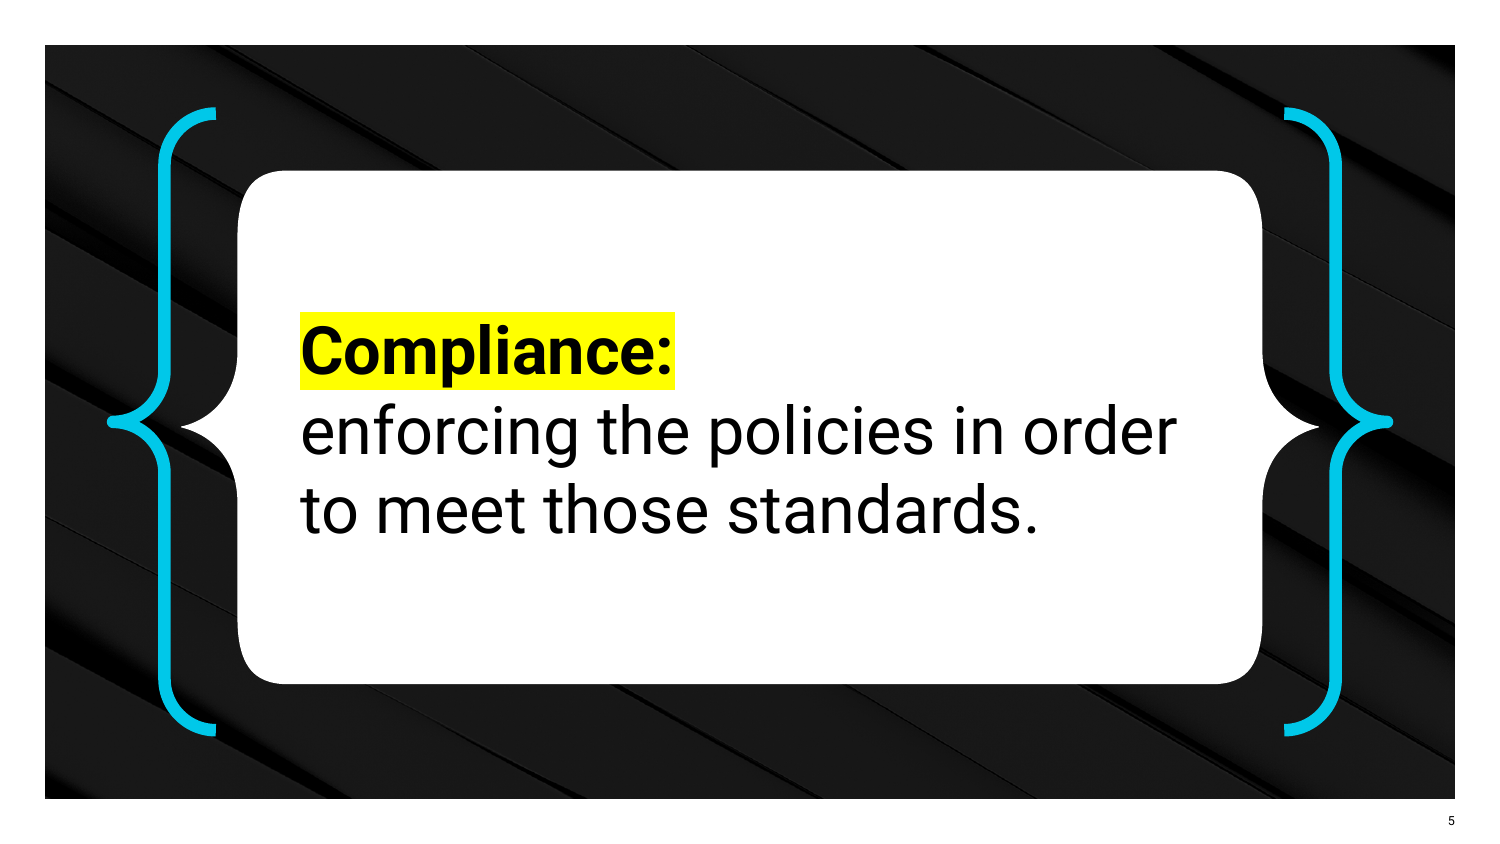

Compliance:
enforcing the policies in order to meet those standards.

5